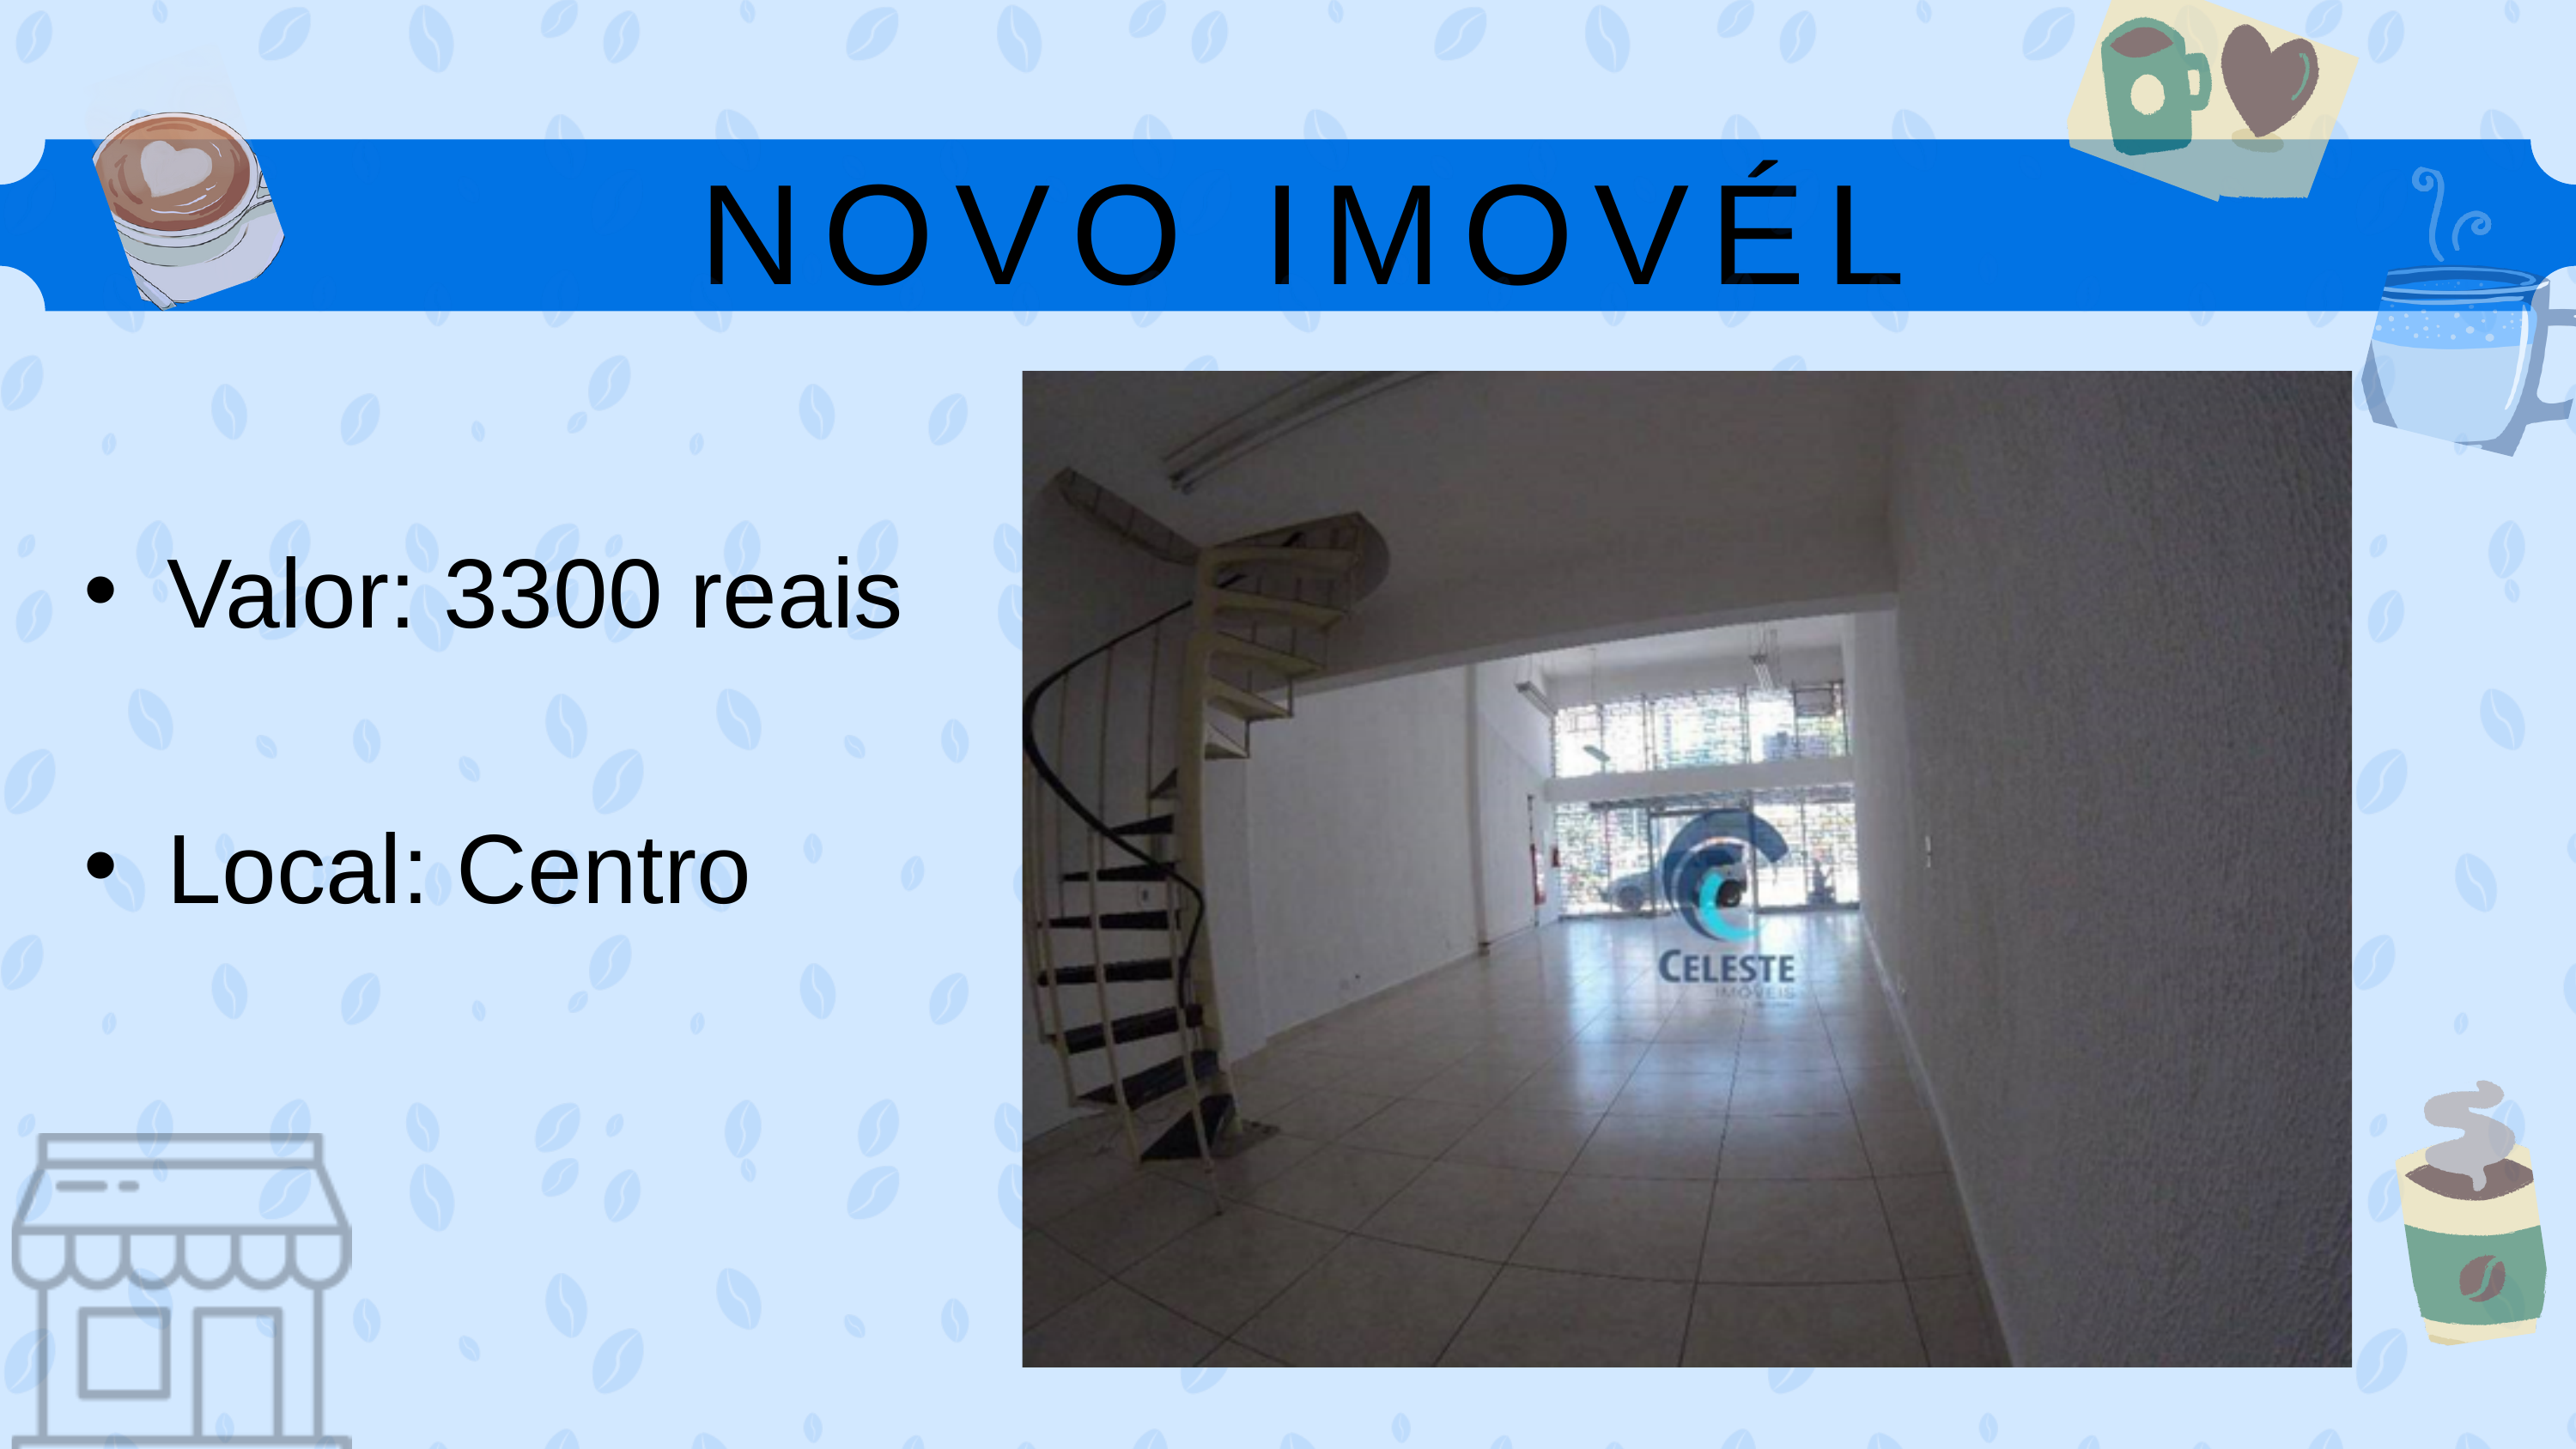

NOVO IMOVÉL

Valor: 3300 reais

Local: Centro